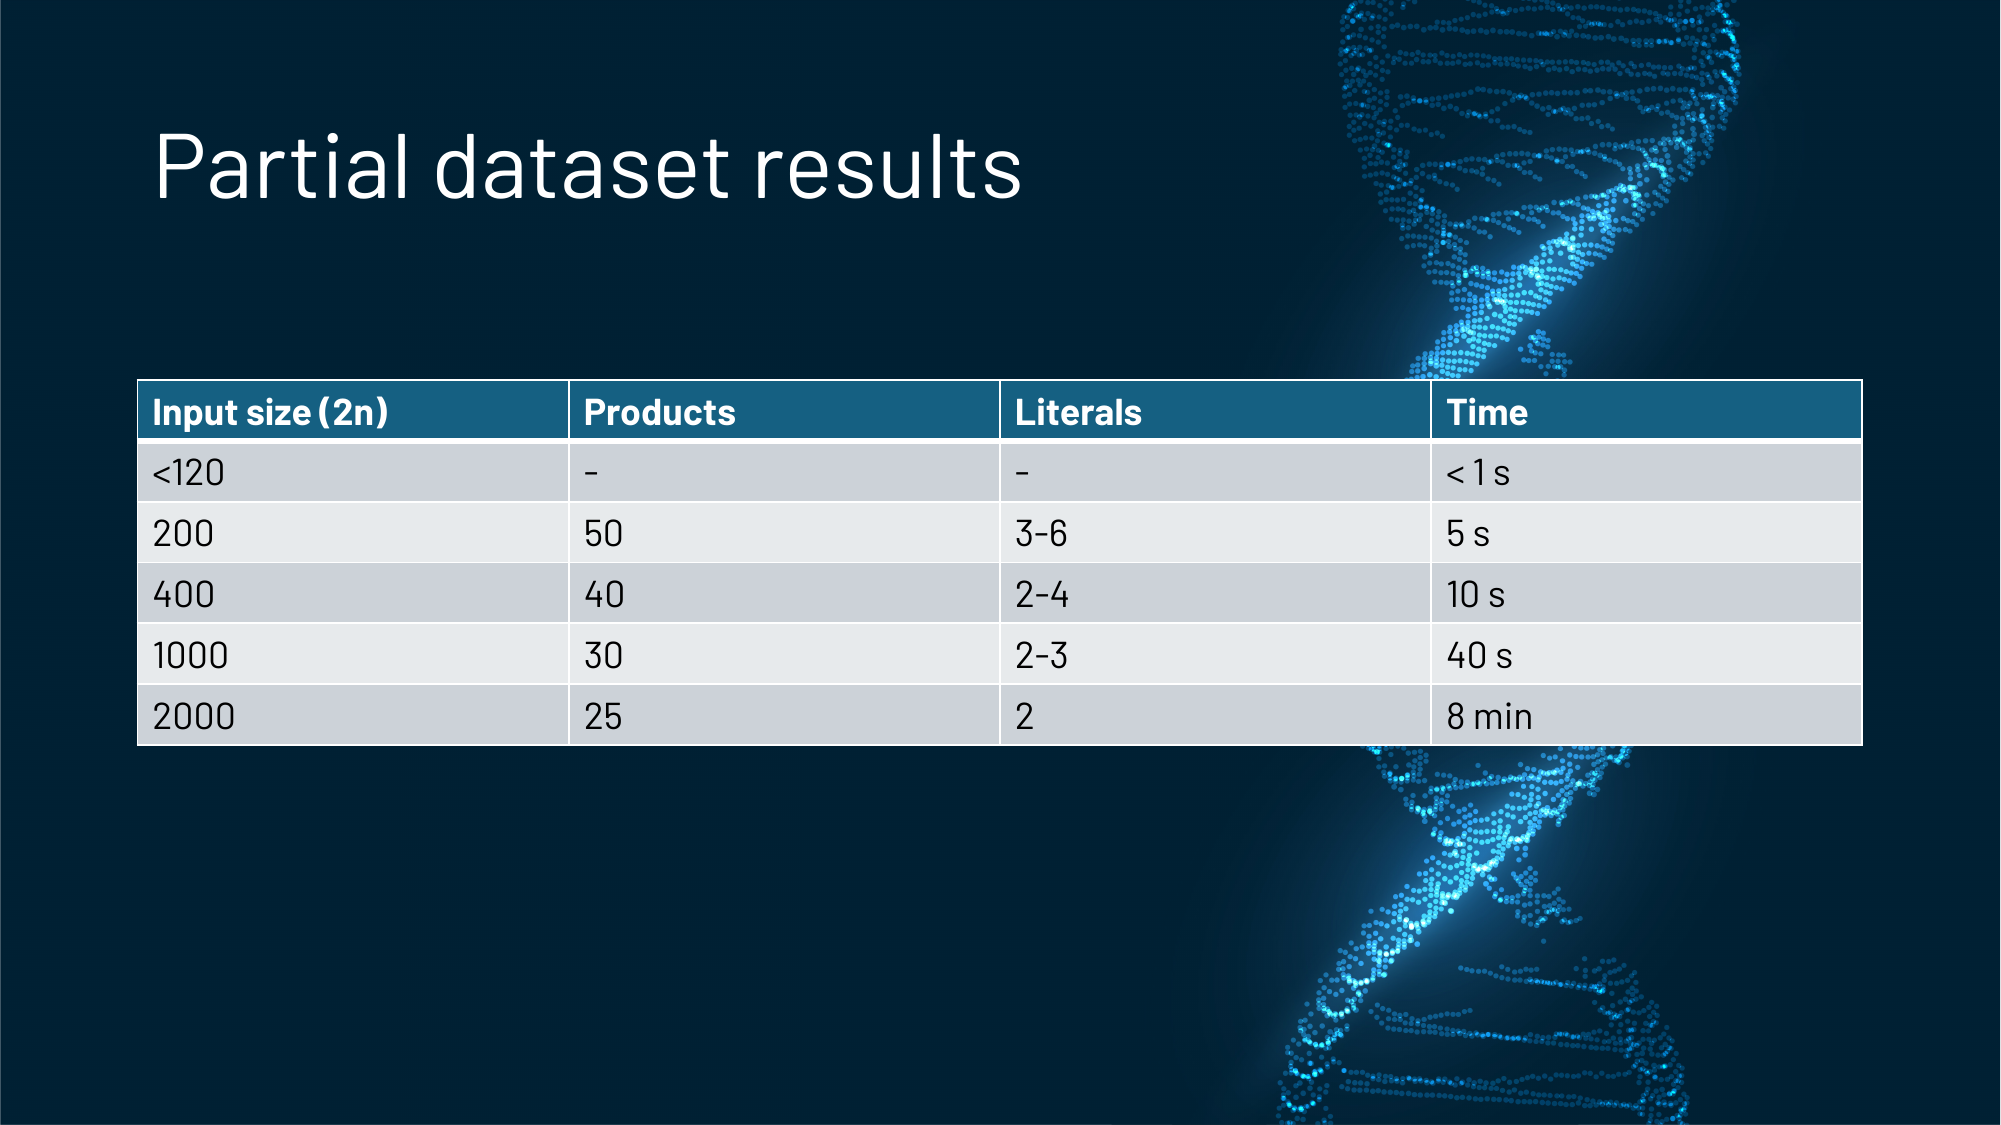

# Partial dataset results
| Input size (2n) | Products | Literals | Time |
| --- | --- | --- | --- |
| <120 | - | - | < 1 s |
| 200 | 50 | 3-6 | 5 s |
| 400 | 40 | 2-4 | 10 s |
| 1000 | 30 | 2-3 | 40 s |
| 2000 | 25 | 2 | 8 min |